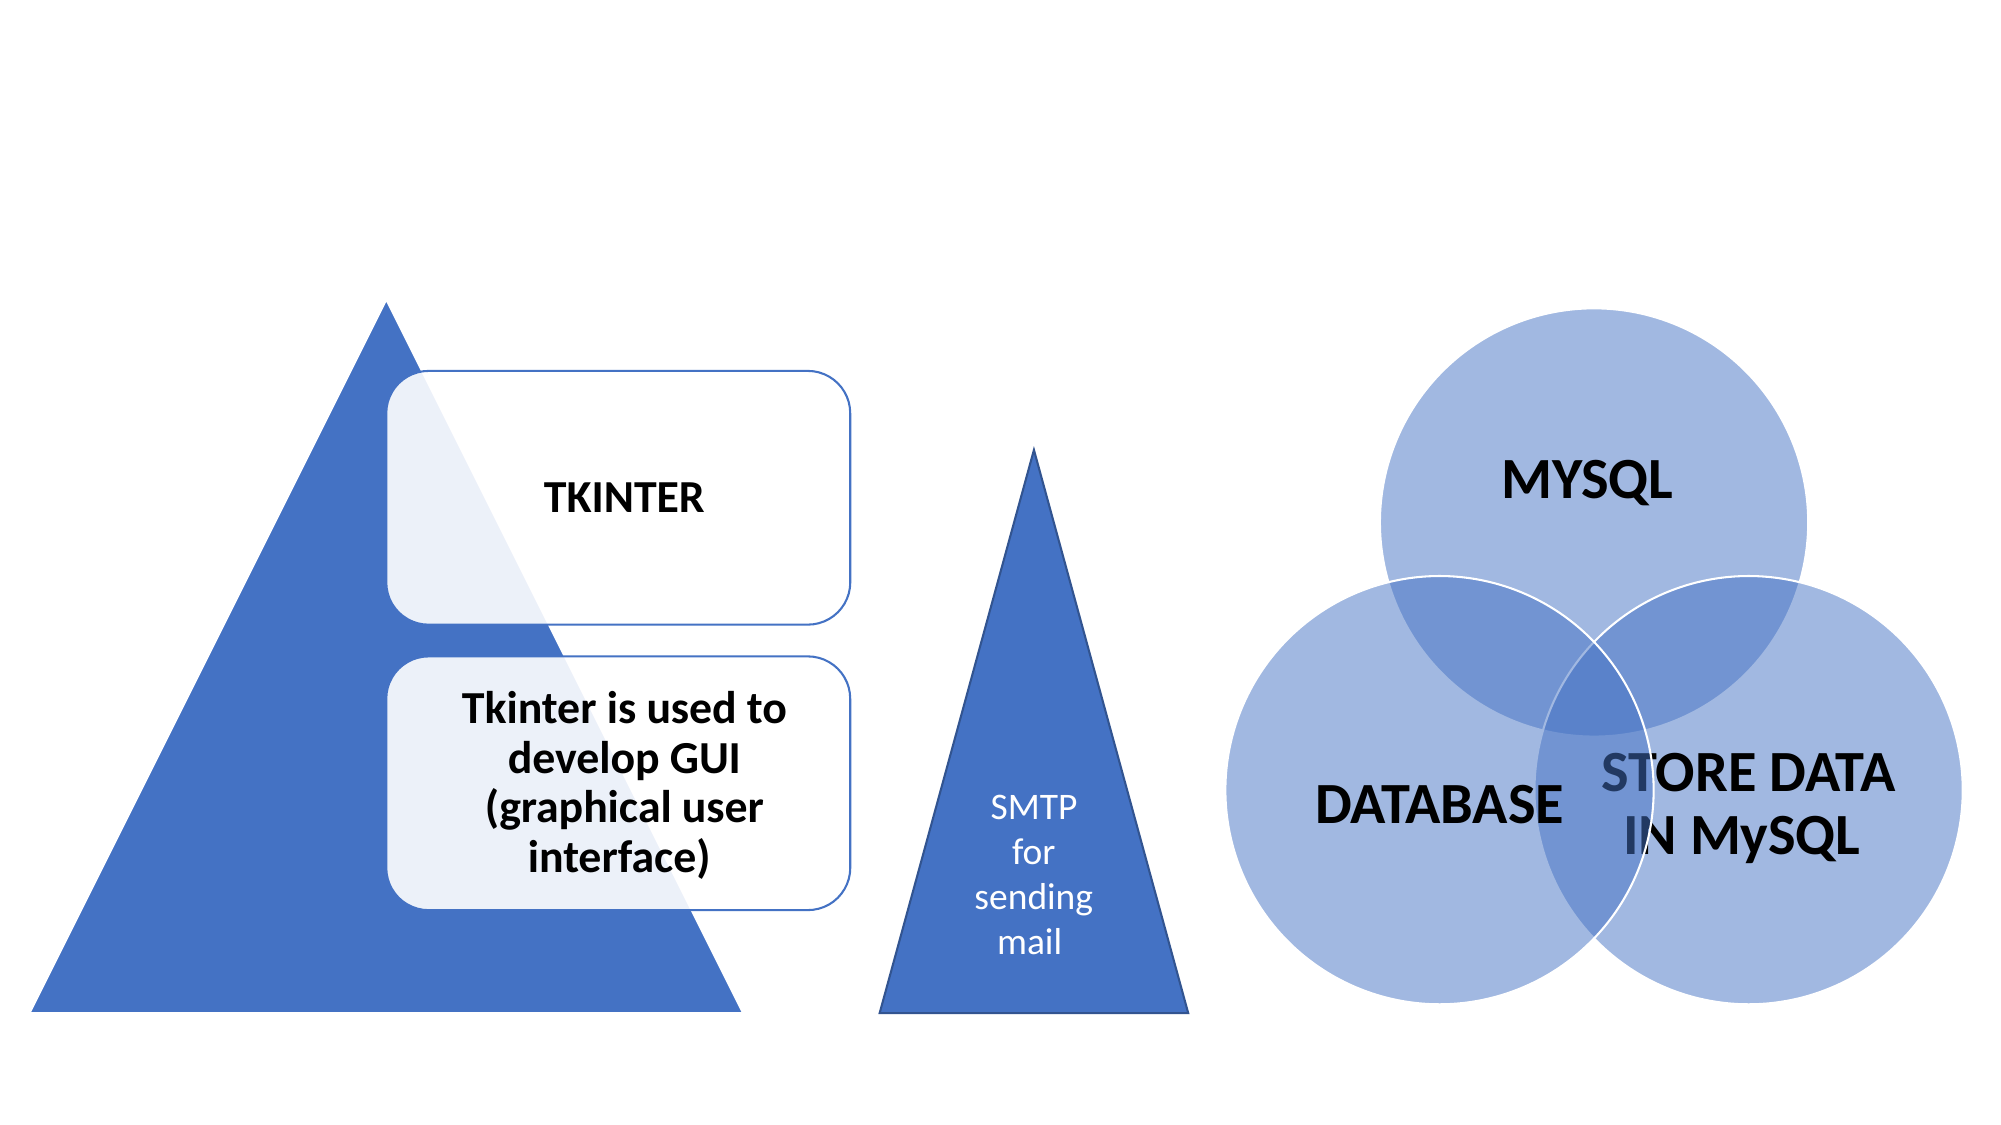

TKINTER
Tkinter is used to develop GUI (graphical user interface)
MYSQL
STORE DATA IN MySQL
DATABASE
SMTP for sending mail